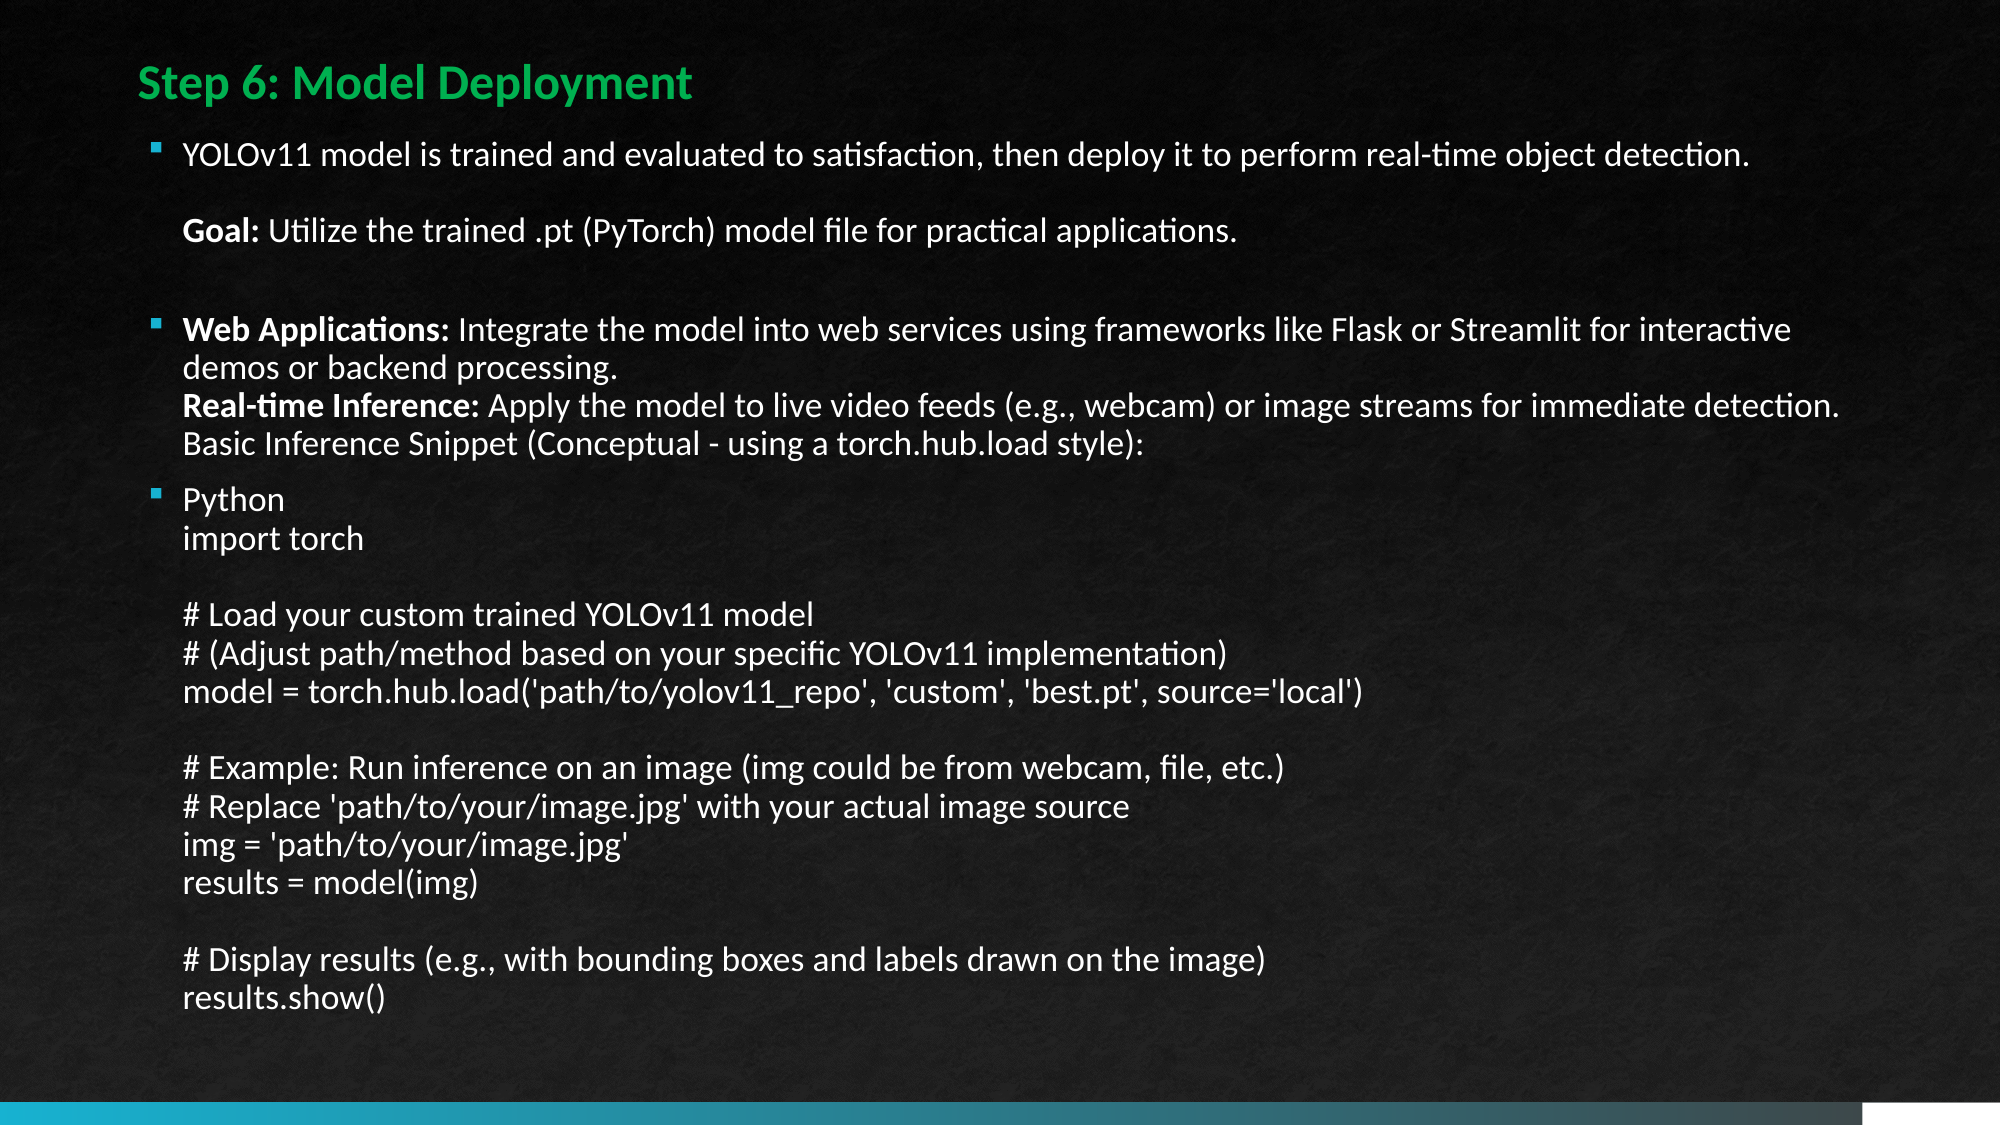

Step 6: Model Deployment
YOLOv11 model is trained and evaluated to satisfaction, then deploy it to perform real-time object detection.
Goal: Utilize the trained .pt (PyTorch) model file for practical applications.
Web Applications: Integrate the model into web services using frameworks like Flask or Streamlit for interactive demos or backend processing.
Real-time Inference: Apply the model to live video feeds (e.g., webcam) or image streams for immediate detection.
Basic Inference Snippet (Conceptual - using a torch.hub.load style):
Python 
import torch
# Load your custom trained YOLOv11 model
# (Adjust path/method based on your specific YOLOv11 implementation)
model = torch.hub.load('path/to/yolov11_repo', 'custom', 'best.pt', source='local')
# Example: Run inference on an image (img could be from webcam, file, etc.)
# Replace 'path/to/your/image.jpg' with your actual image source
img = 'path/to/your/image.jpg'
results = model(img)
# Display results (e.g., with bounding boxes and labels drawn on the image)
results.show()